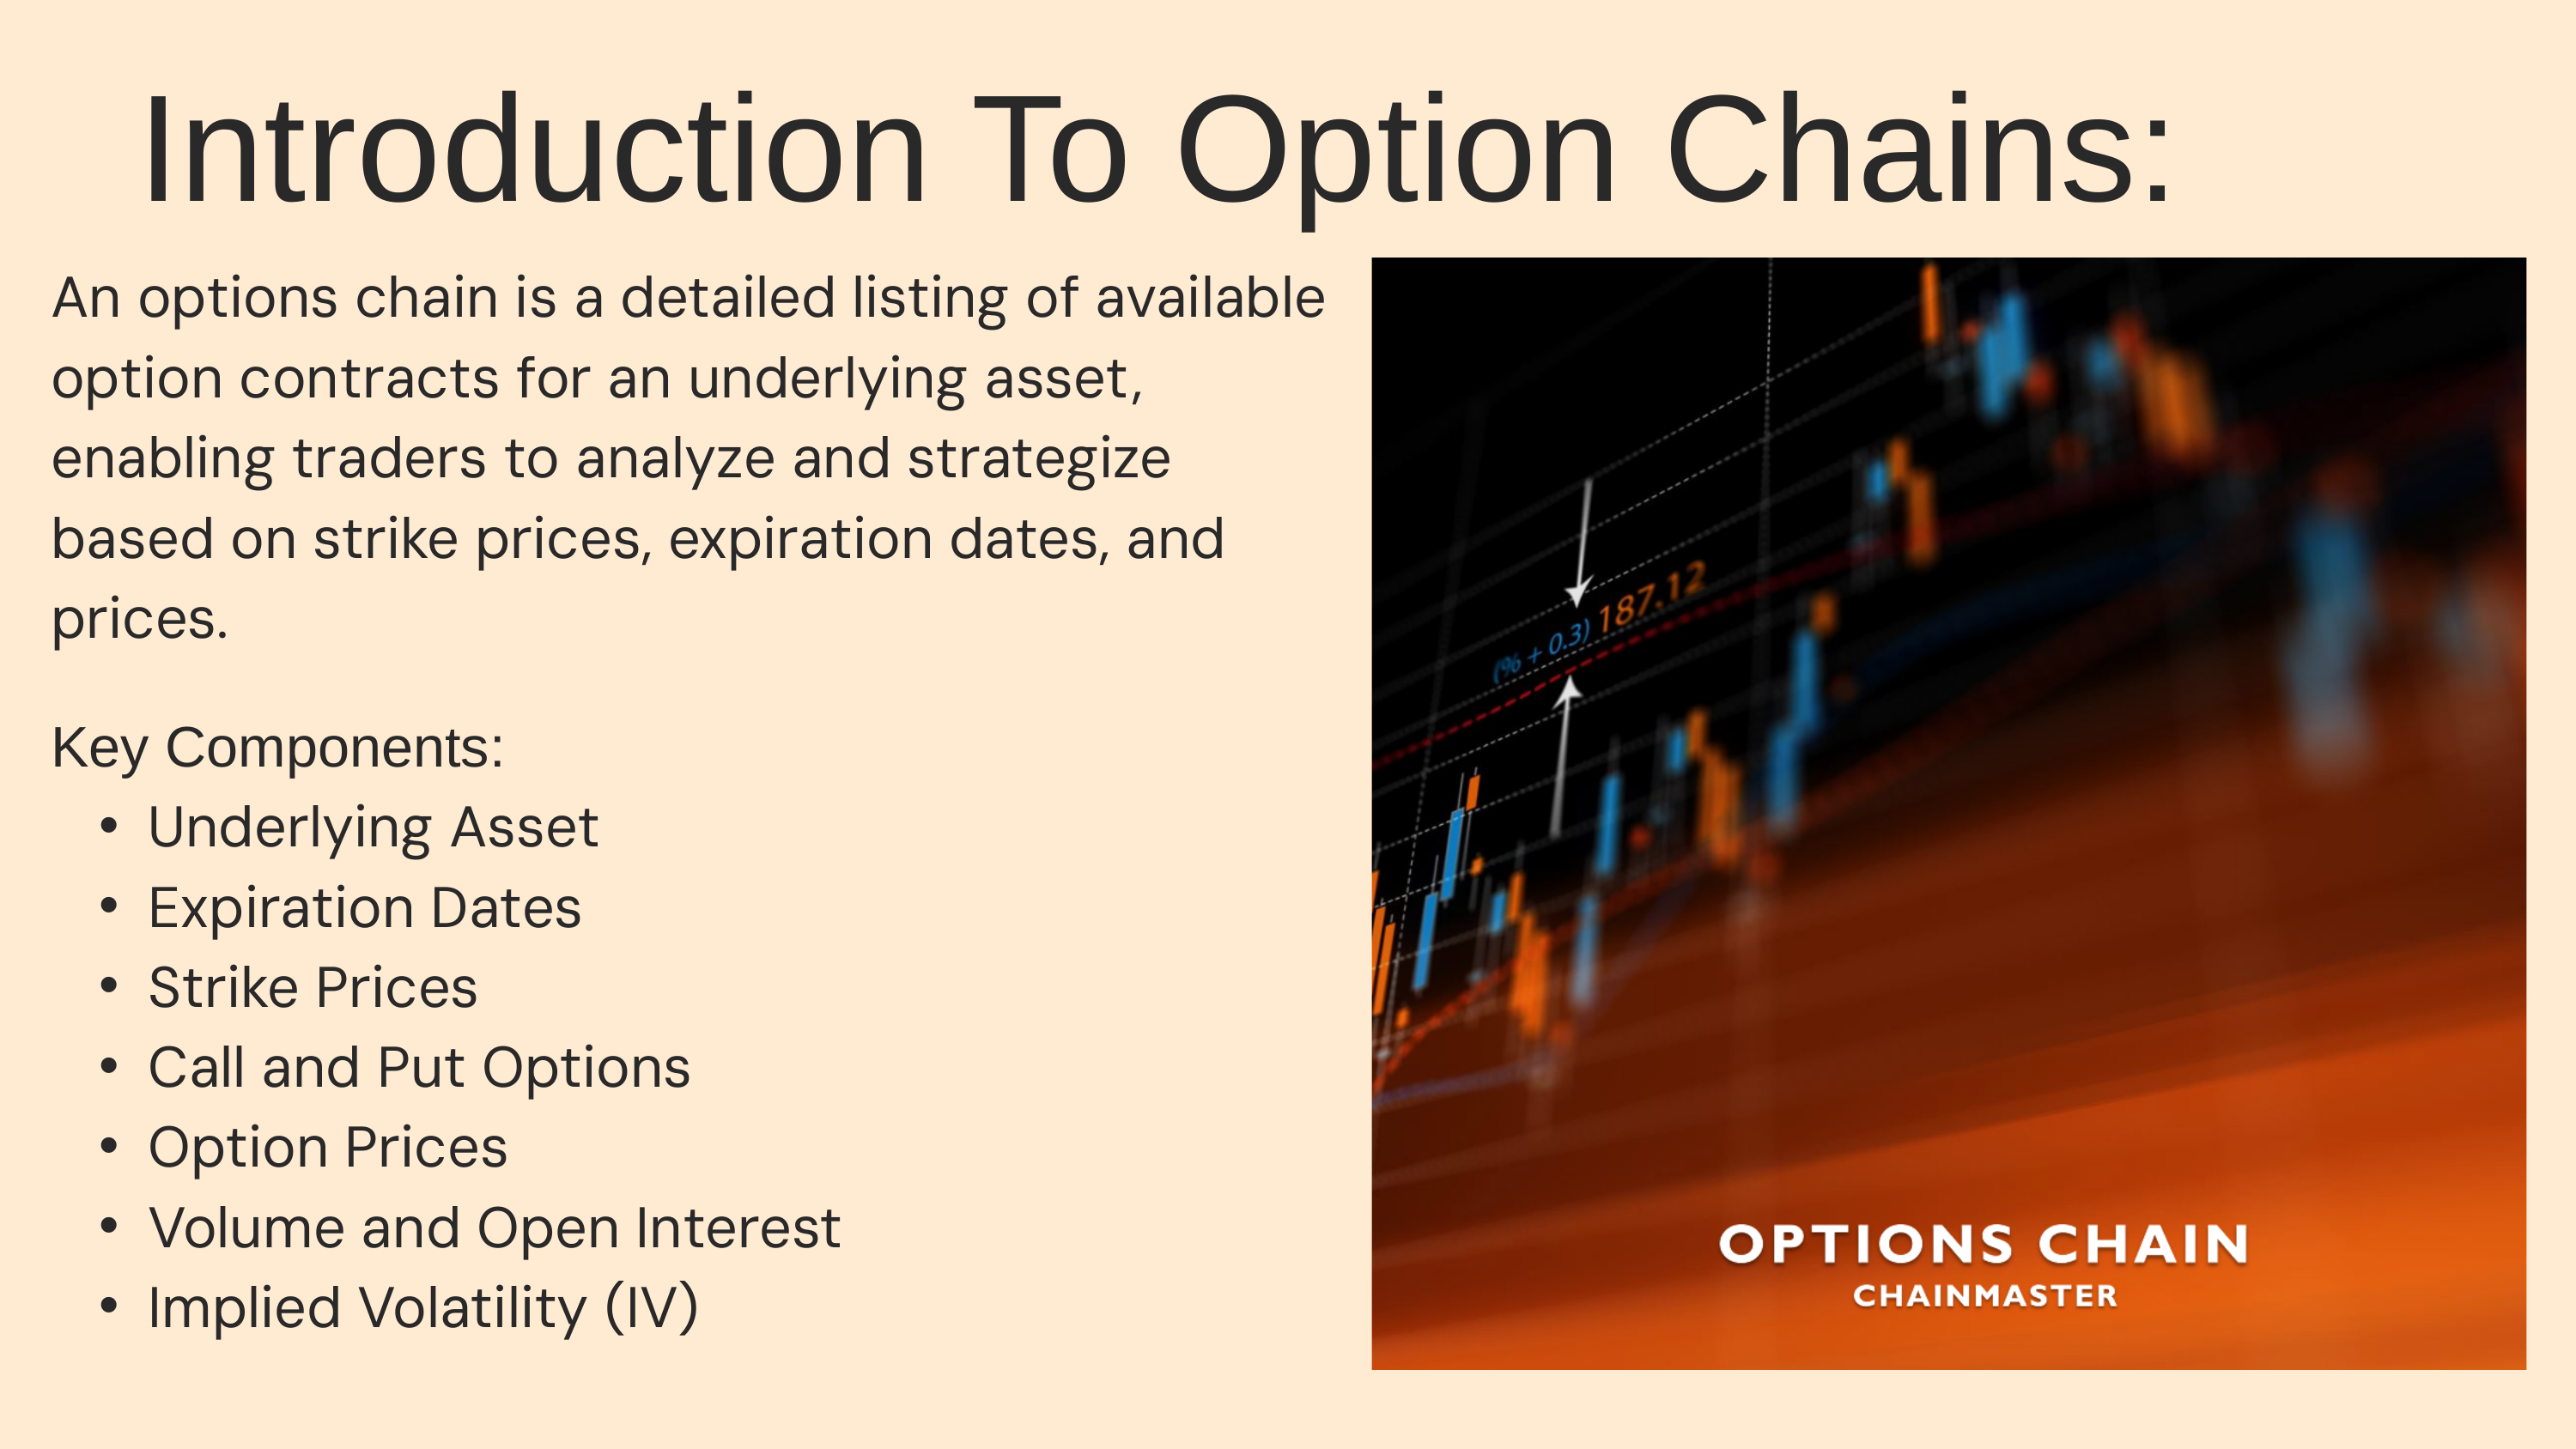

Introduction To Option Chains:

An options chain is a detailed listing of available option contracts for an underlying asset, enabling traders to analyze and strategize based on strike prices, expiration dates, and prices.

Key Components:
Underlying Asset
Expiration Dates
Strike Prices
Call and Put Options
Option Prices
Volume and Open Interest
Implied Volatility (IV)